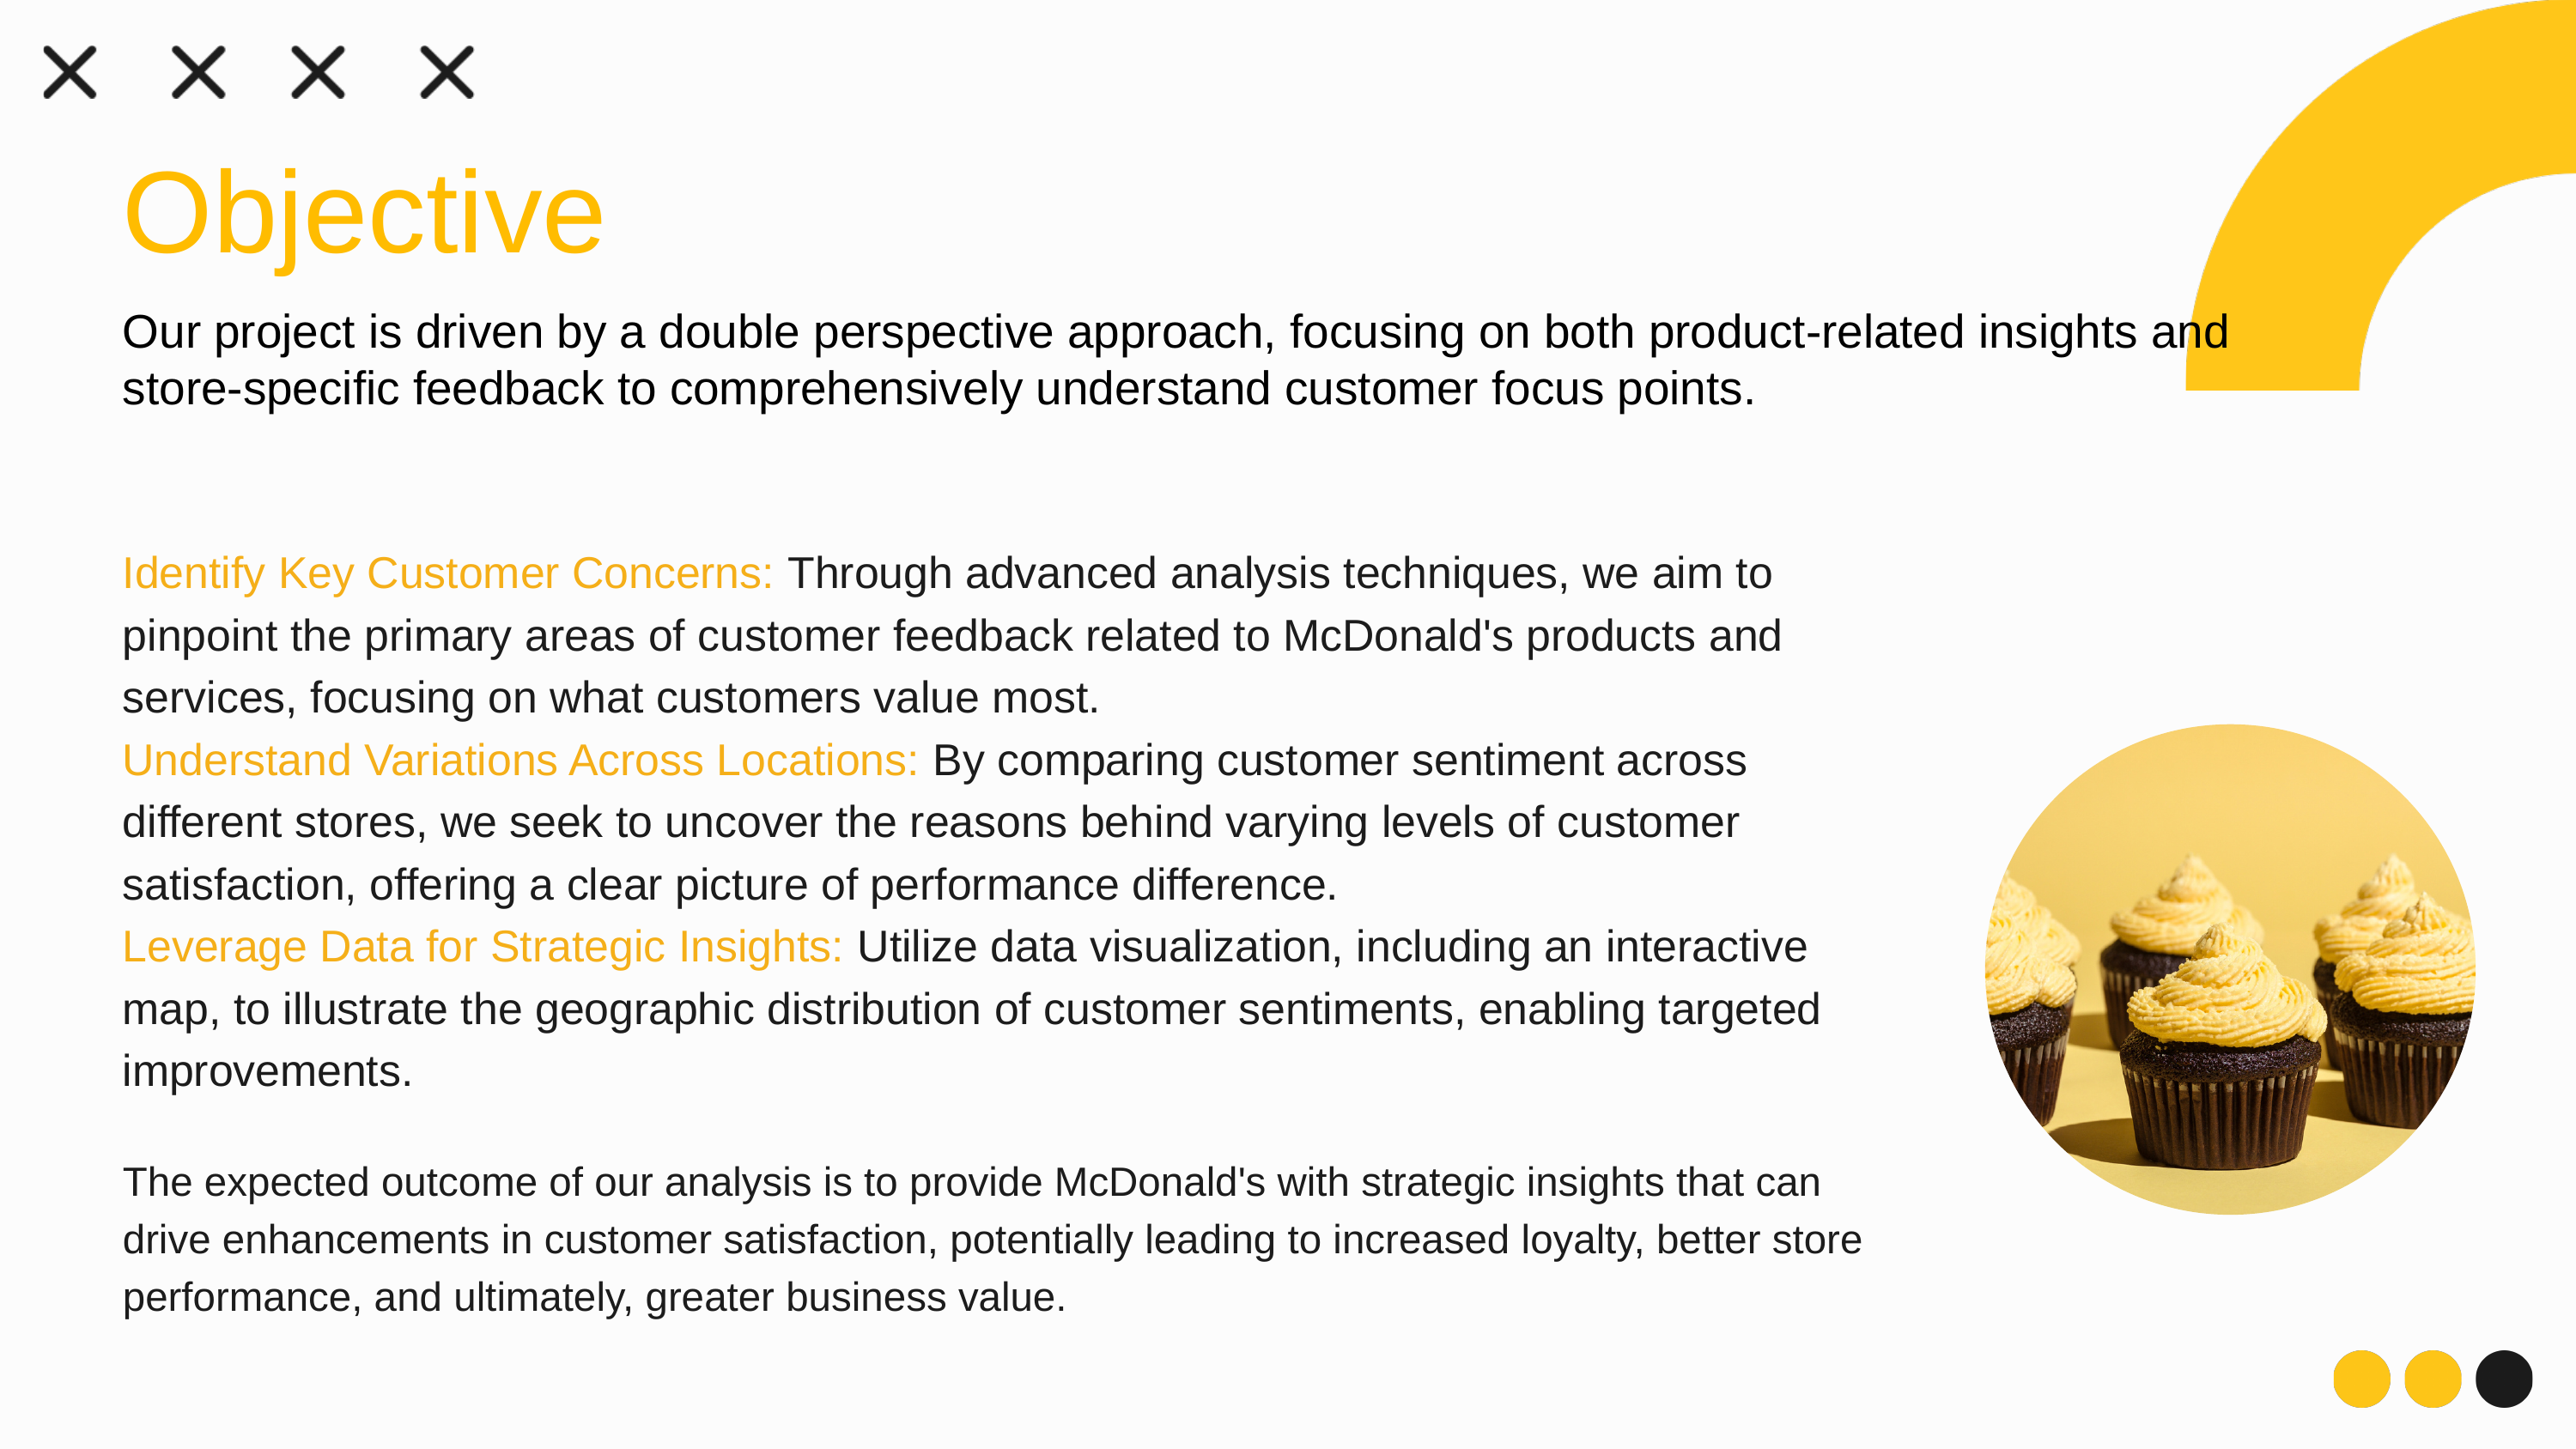

Objective
Our project is driven by a double perspective approach, focusing on both product-related insights and store-specific feedback to comprehensively understand customer focus points.

Identify Key Customer Concerns: Through advanced analysis techniques, we aim to pinpoint the primary areas of customer feedback related to McDonald's products and services, focusing on what customers value most.
Understand Variations Across Locations: By comparing customer sentiment across different stores, we seek to uncover the reasons behind varying levels of customer satisfaction, offering a clear picture of performance difference.
Leverage Data for Strategic Insights: Utilize data visualization, including an interactive map, to illustrate the geographic distribution of customer sentiments, enabling targeted improvements.

The expected outcome of our analysis is to provide McDonald's with strategic insights that can drive enhancements in customer satisfaction, potentially leading to increased loyalty, better store performance, and ultimately, greater business value.